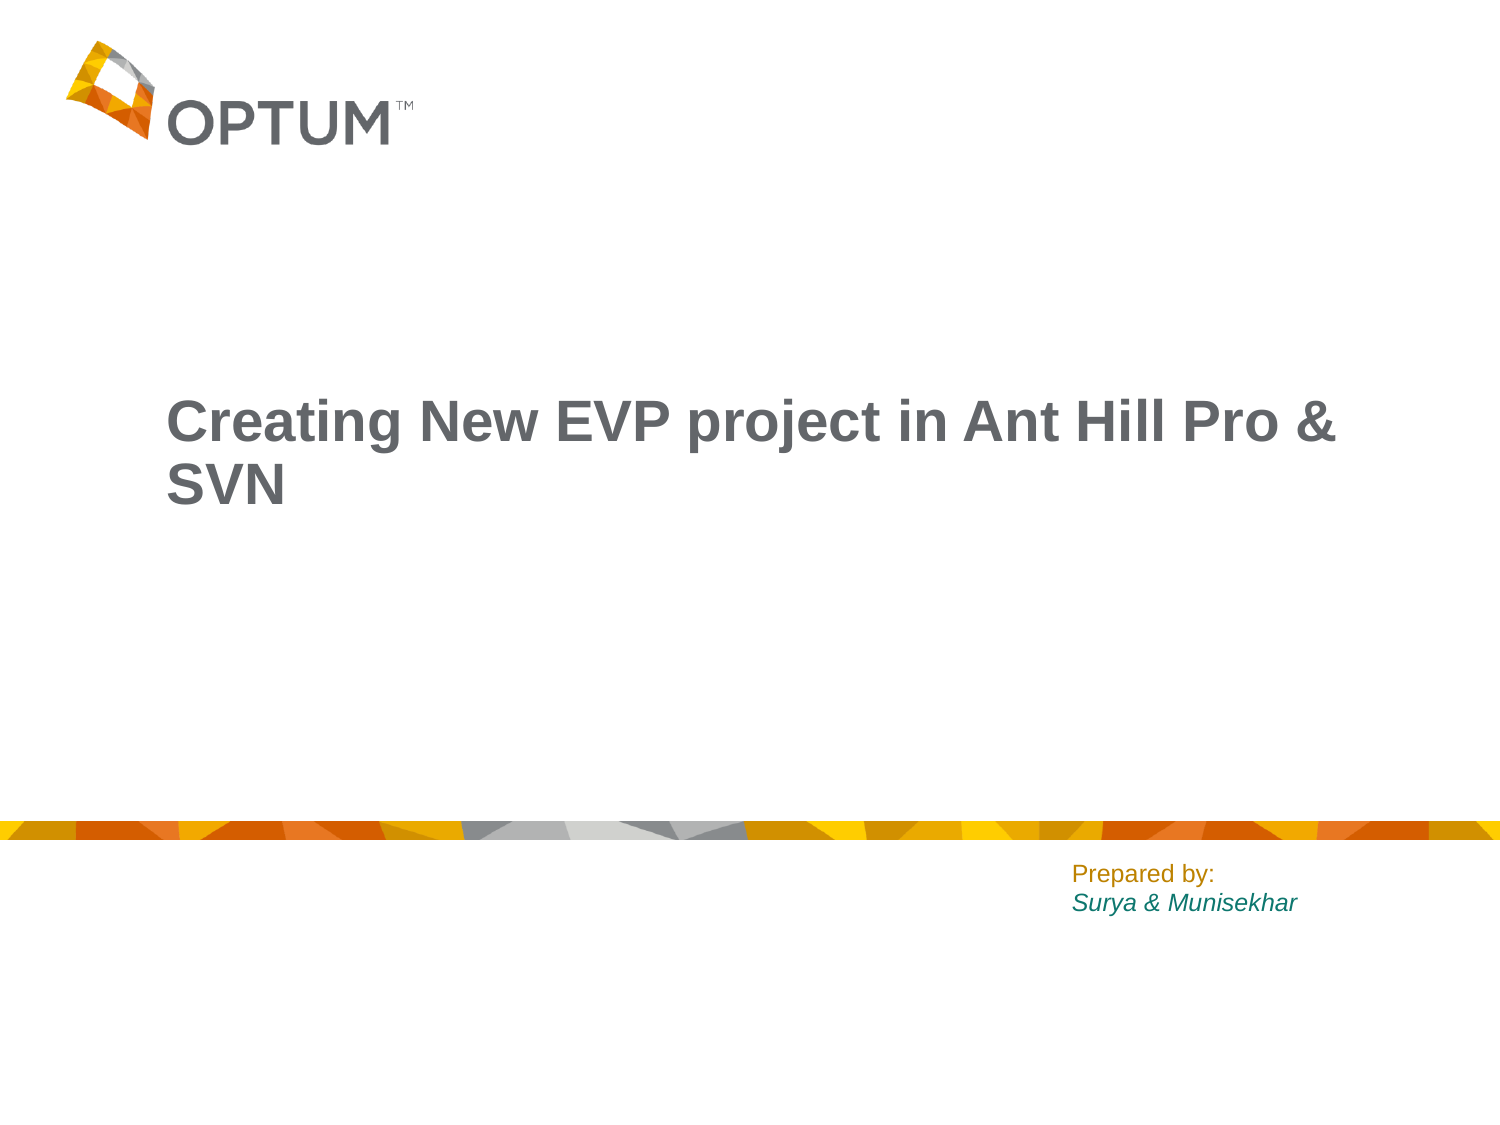

Creating New EVP project in Ant Hill Pro & SVN
Prepared by:
Surya & Munisekhar